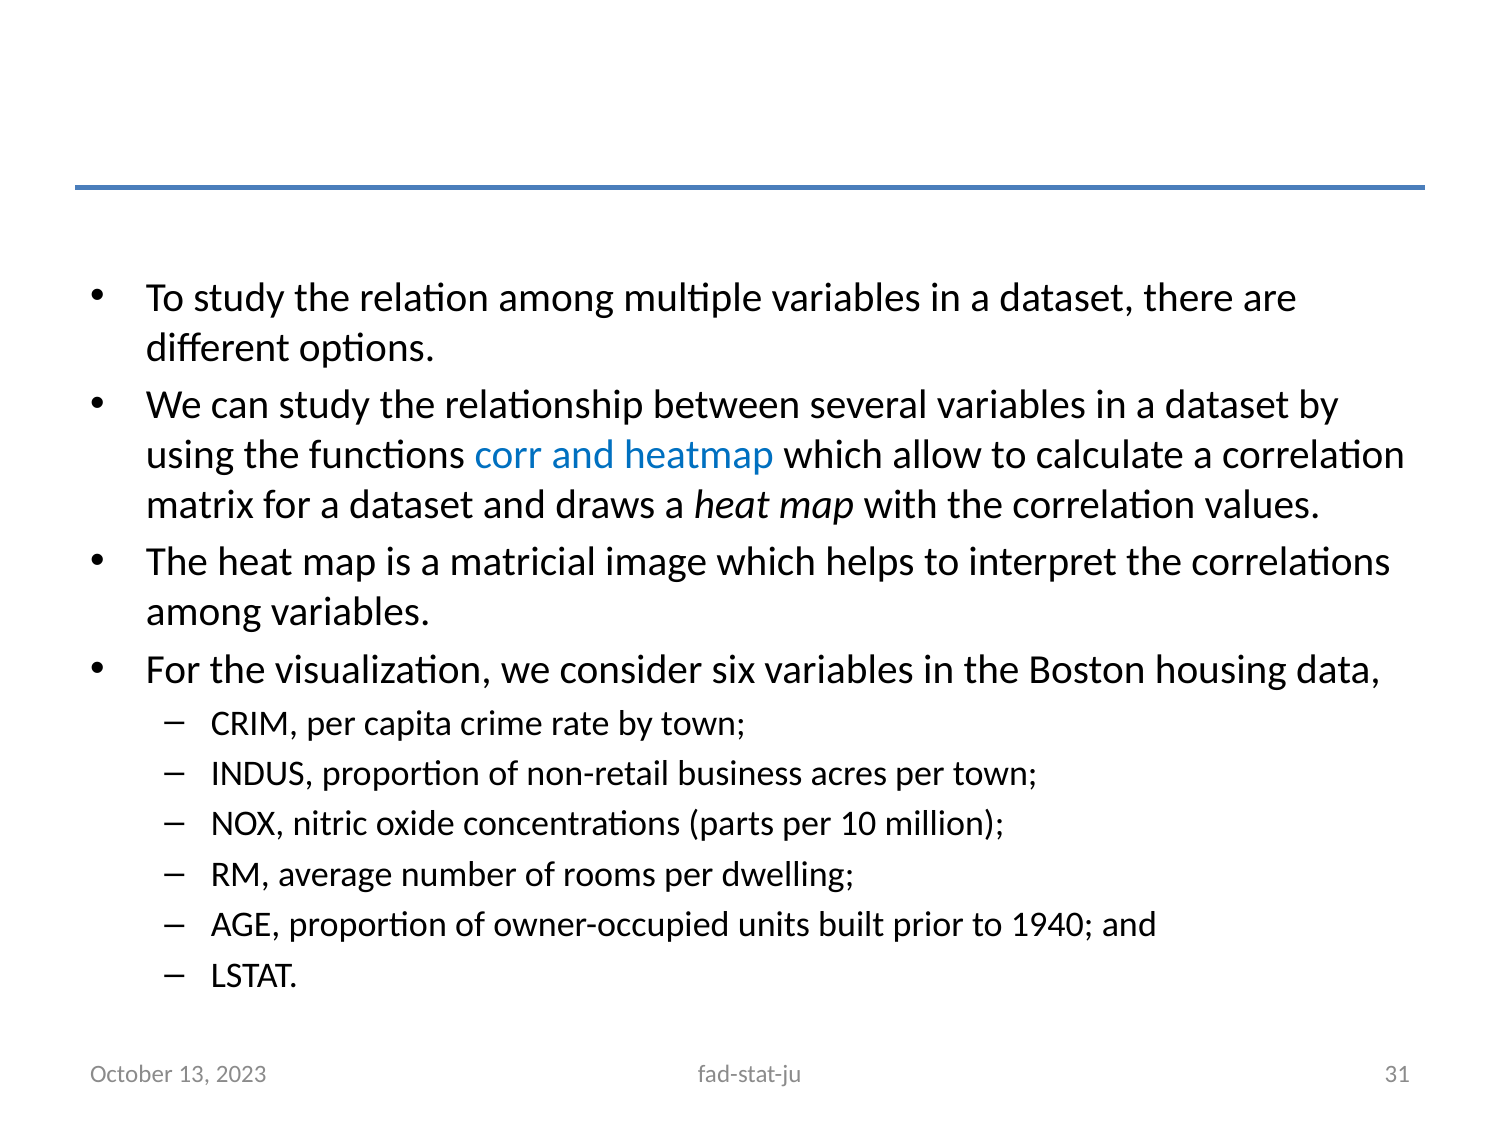

#
To study the relation among multiple variables in a dataset, there are different options.
We can study the relationship between several variables in a dataset by using the functions corr and heatmap which allow to calculate a correlation matrix for a dataset and draws a heat map with the correlation values.
The heat map is a matricial image which helps to interpret the correlations among variables.
For the visualization, we consider six variables in the Boston housing data,
CRIM, per capita crime rate by town;
INDUS, proportion of non-retail business acres per town;
NOX, nitric oxide concentrations (parts per 10 million);
RM, average number of rooms per dwelling;
AGE, proportion of owner-occupied units built prior to 1940; and
LSTAT.
October 13, 2023
fad-stat-ju
31